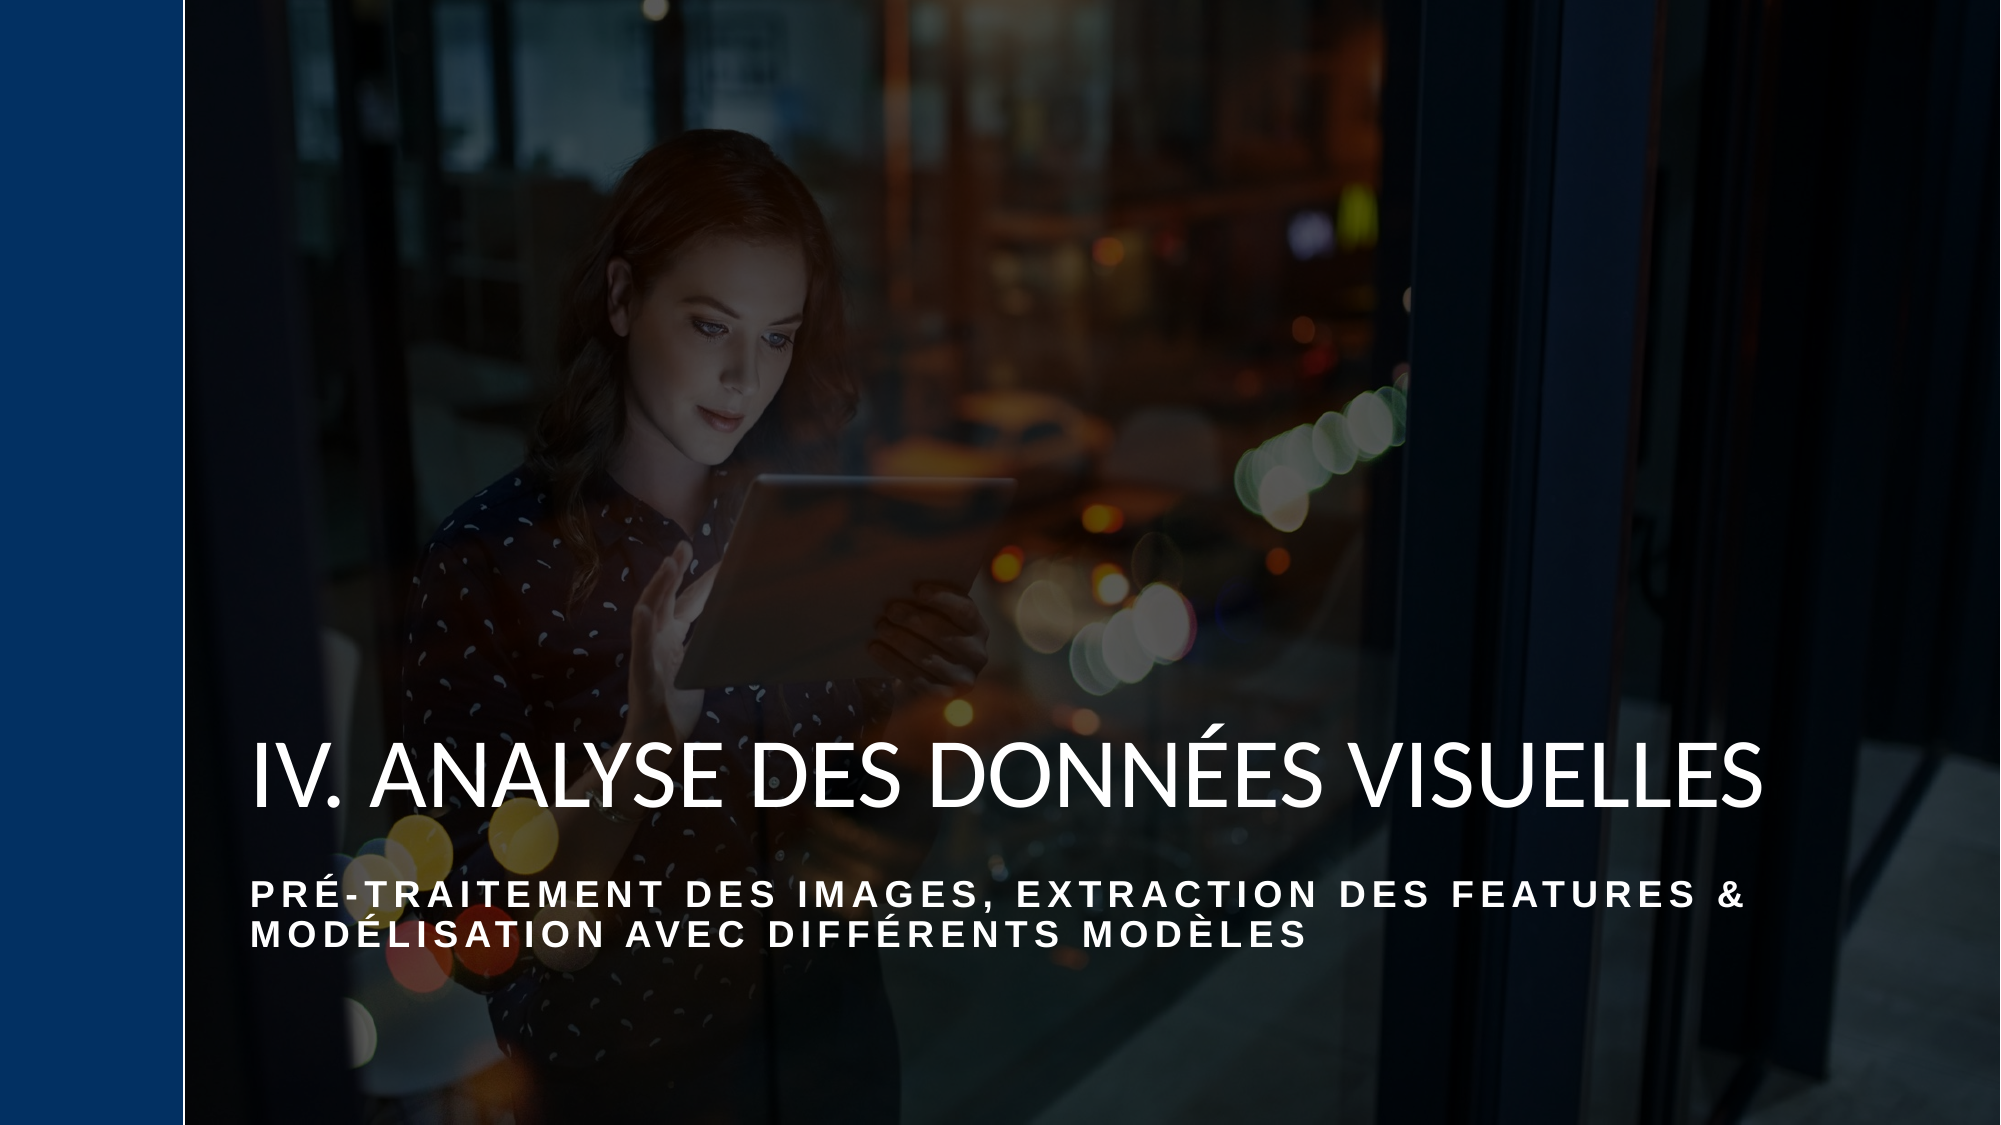

# IV. Analyse des données visuelles
Pré-traitement des images, Extraction des features & modélisation avec différents modèles